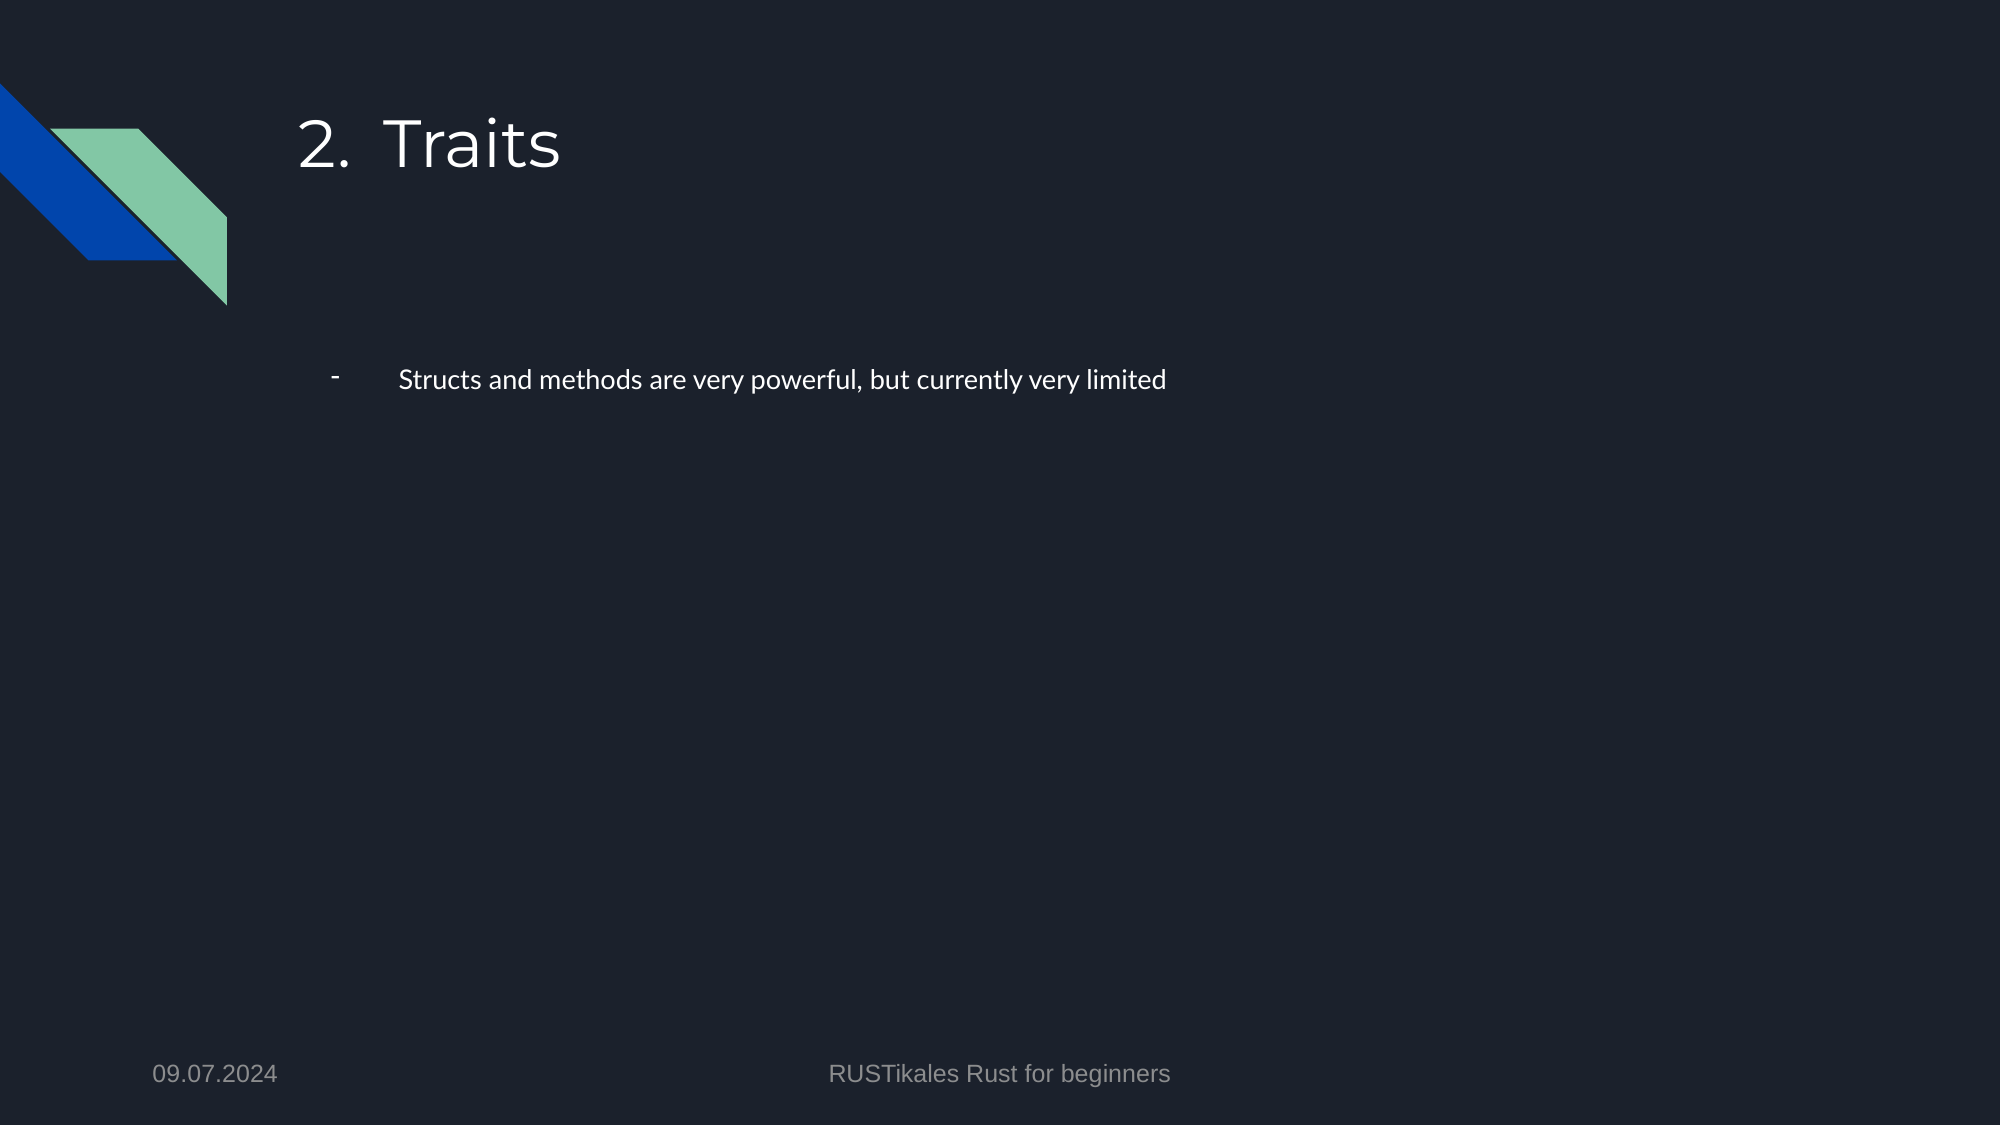

# Traits
Structs and methods are very powerful, but currently very limited
09.07.2024
RUSTikales Rust for beginners